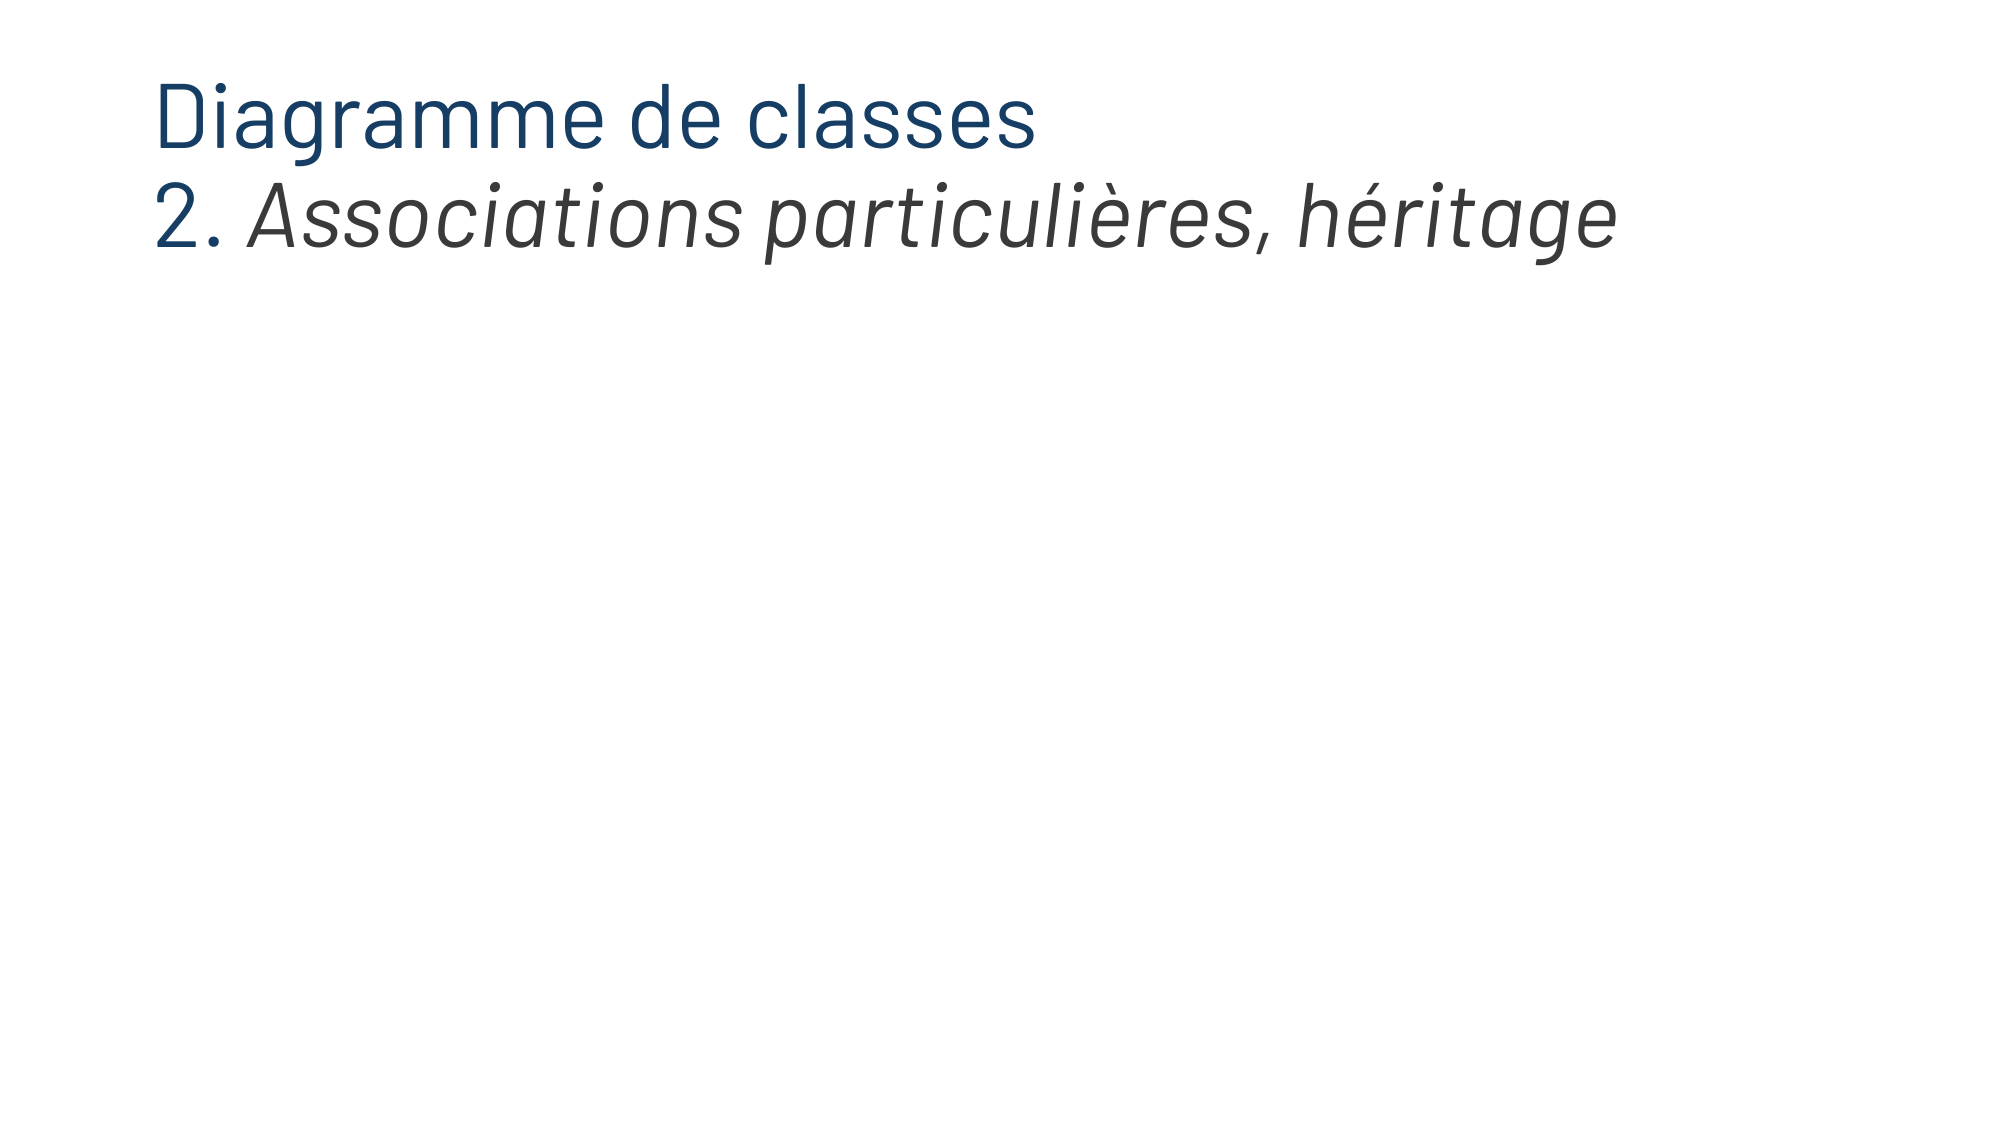

# Diagramme de classes 2. Associations particulières, héritage